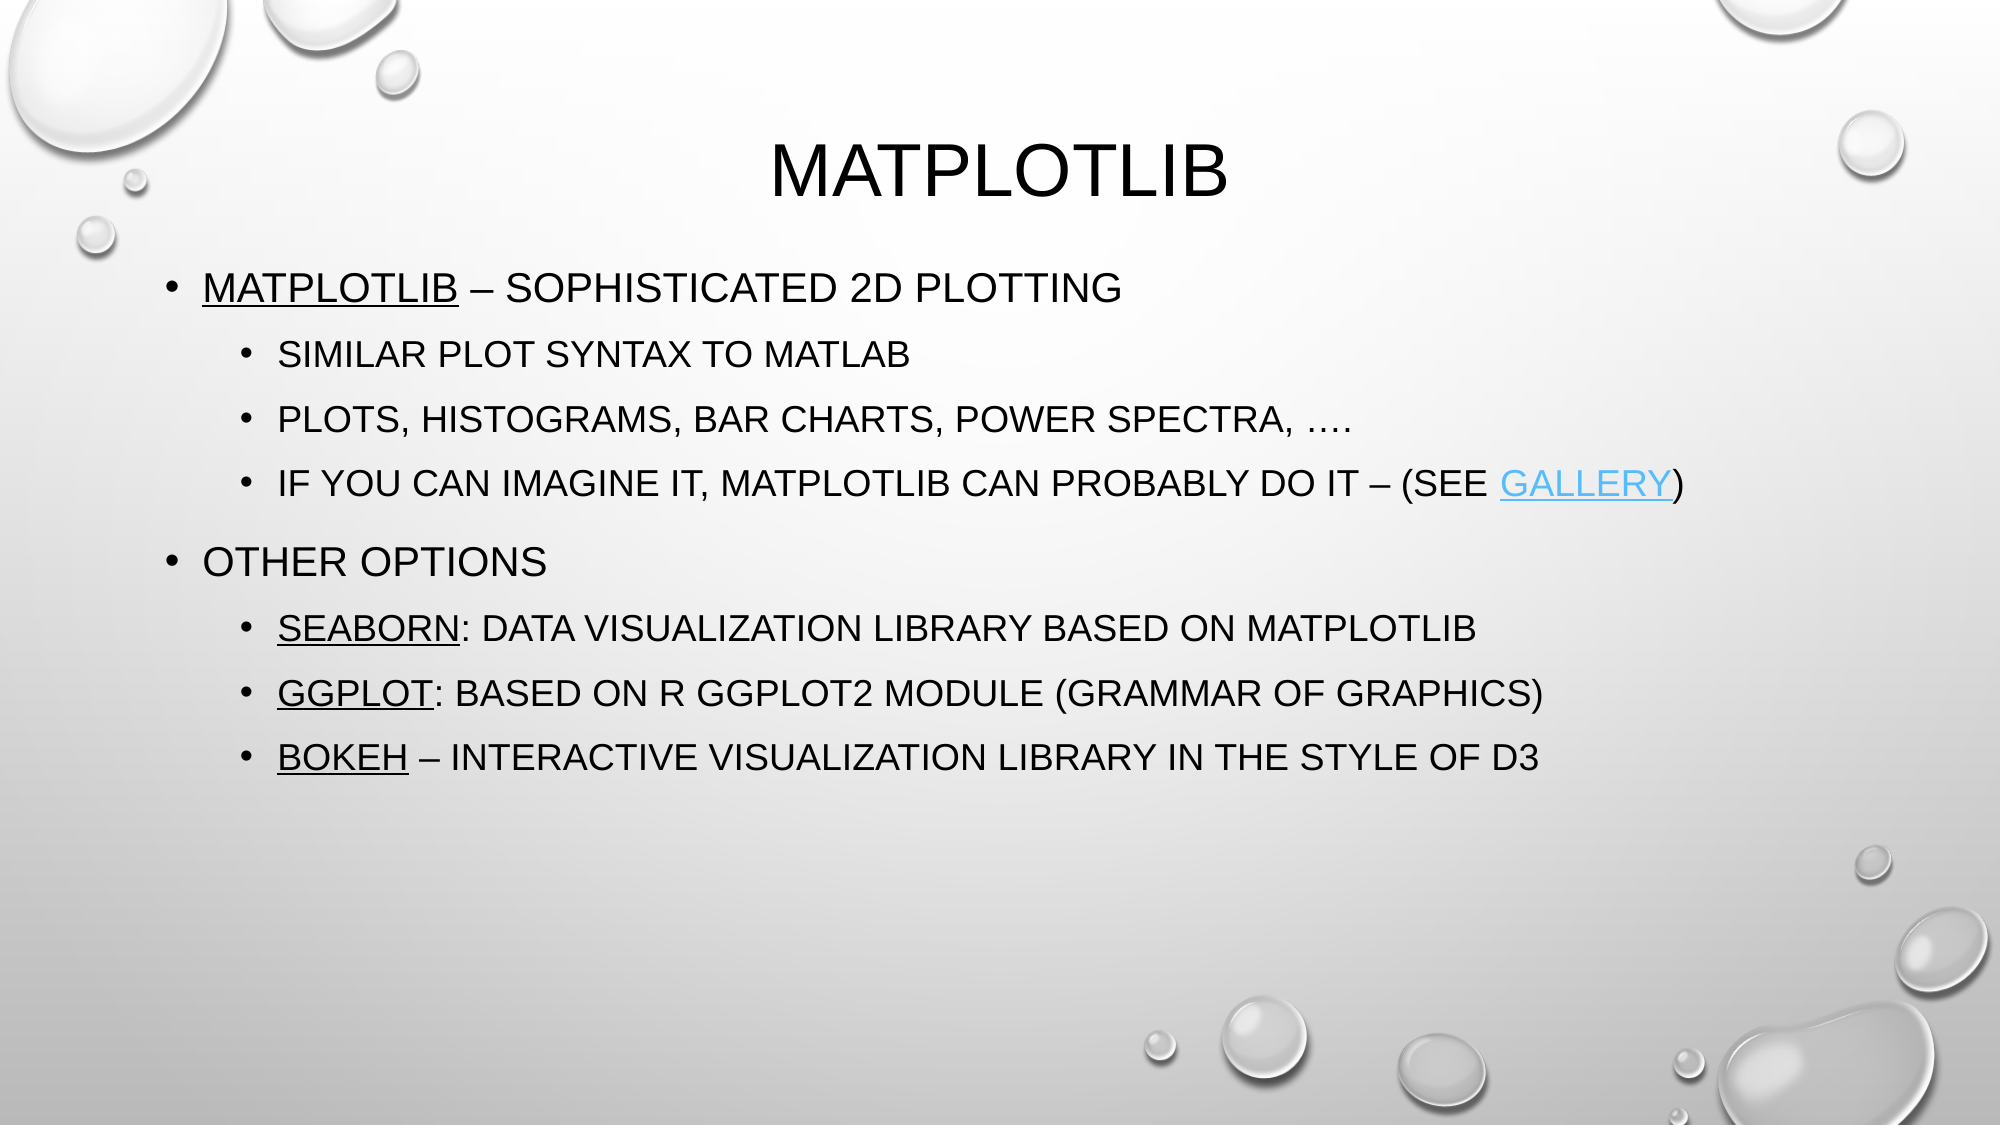

# MATPLOTLIB
MATPLOTLIB – Sophisticated 2D PLOTTINg
SIMILAR PLOT SYNTAX to MATLAB
PLOTS, HISTOGRAMS, BAR CHARTS, POWER SPECTRA, ….
IF you can imagine it, matplotlib can probably do it – (SEE GALLERY)
OTHER OPTIONS
SEABORN: data visualization library based on matplotlib
Ggplot: based on R ggplot2 module (Grammar of Graphics)
Bokeh – Interactive visualization library in the style of D3